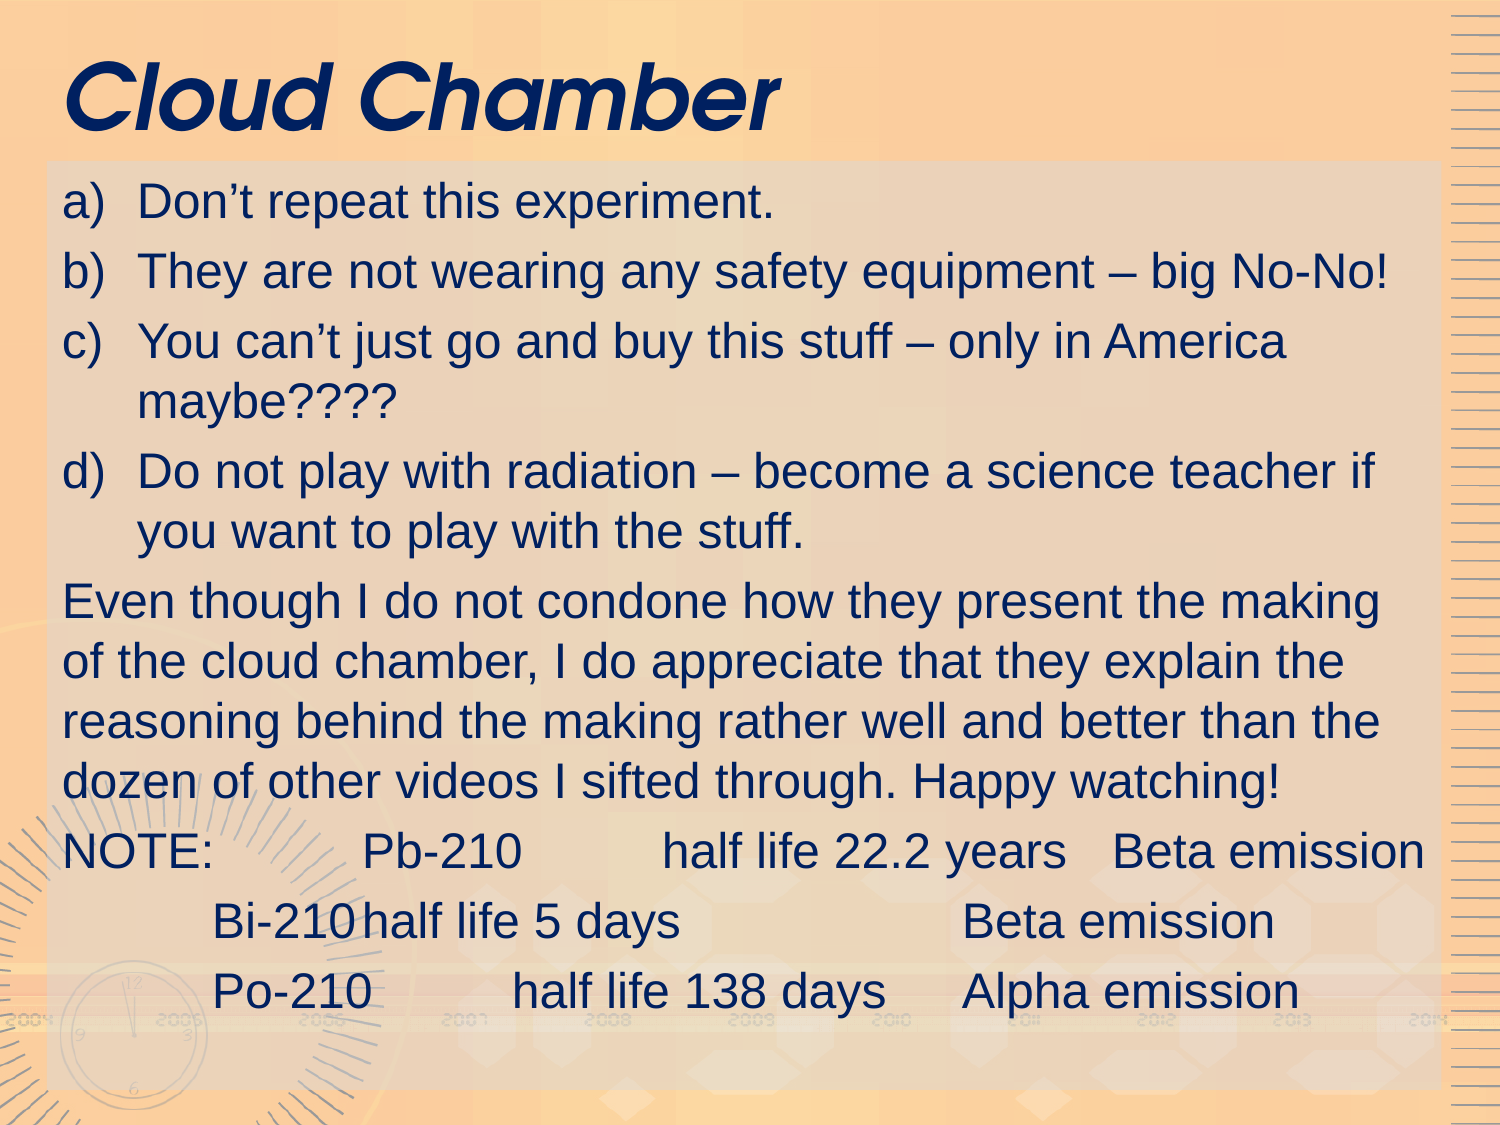

# Cloud Chamber
Don’t repeat this experiment.
They are not wearing any safety equipment – big No-No!
You can’t just go and buy this stuff – only in America maybe????
Do not play with radiation – become a science teacher if you want to play with the stuff.
Even though I do not condone how they present the making of the cloud chamber, I do appreciate that they explain the reasoning behind the making rather well and better than the dozen of other videos I sifted through. Happy watching!
NOTE: 	Pb-210	half life 22.2 years	Beta emission
	Bi-210	half life 5 days		Beta emission
	Po-210	half life 138 days	Alpha emission